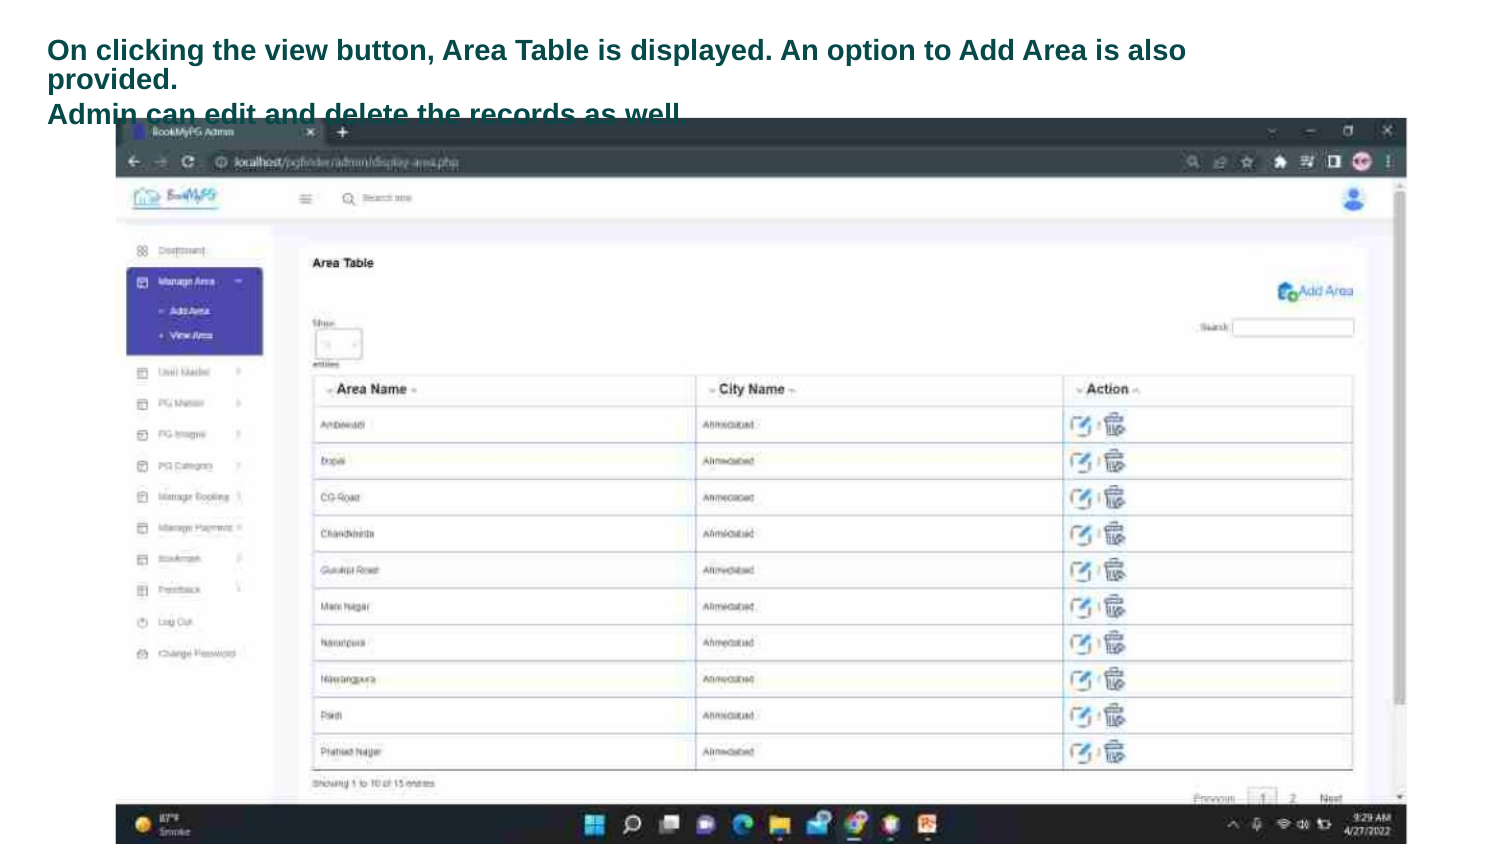

On clicking the view button, Area Table is displayed. An option to Add Area is also provided.
Admin can edit and delete the records as well.